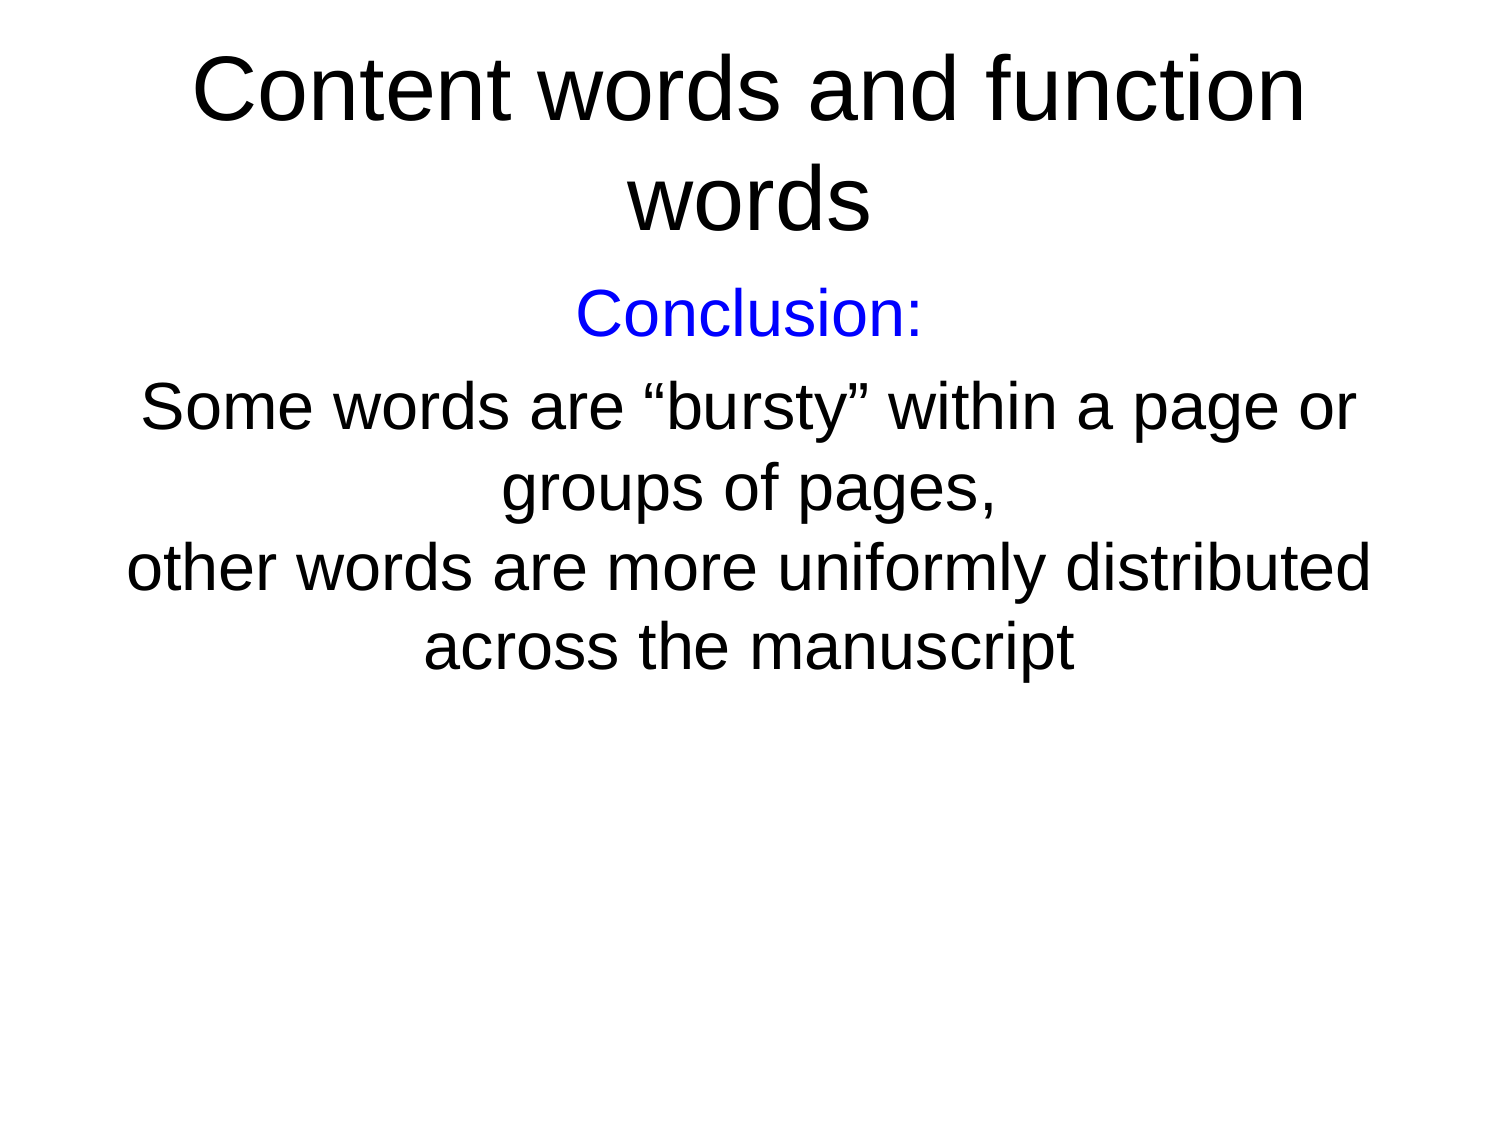

# Content words and function words
Conclusion:
Some words are “bursty” within a page or groups of pages,
other words are more uniformly distributed across the manuscript